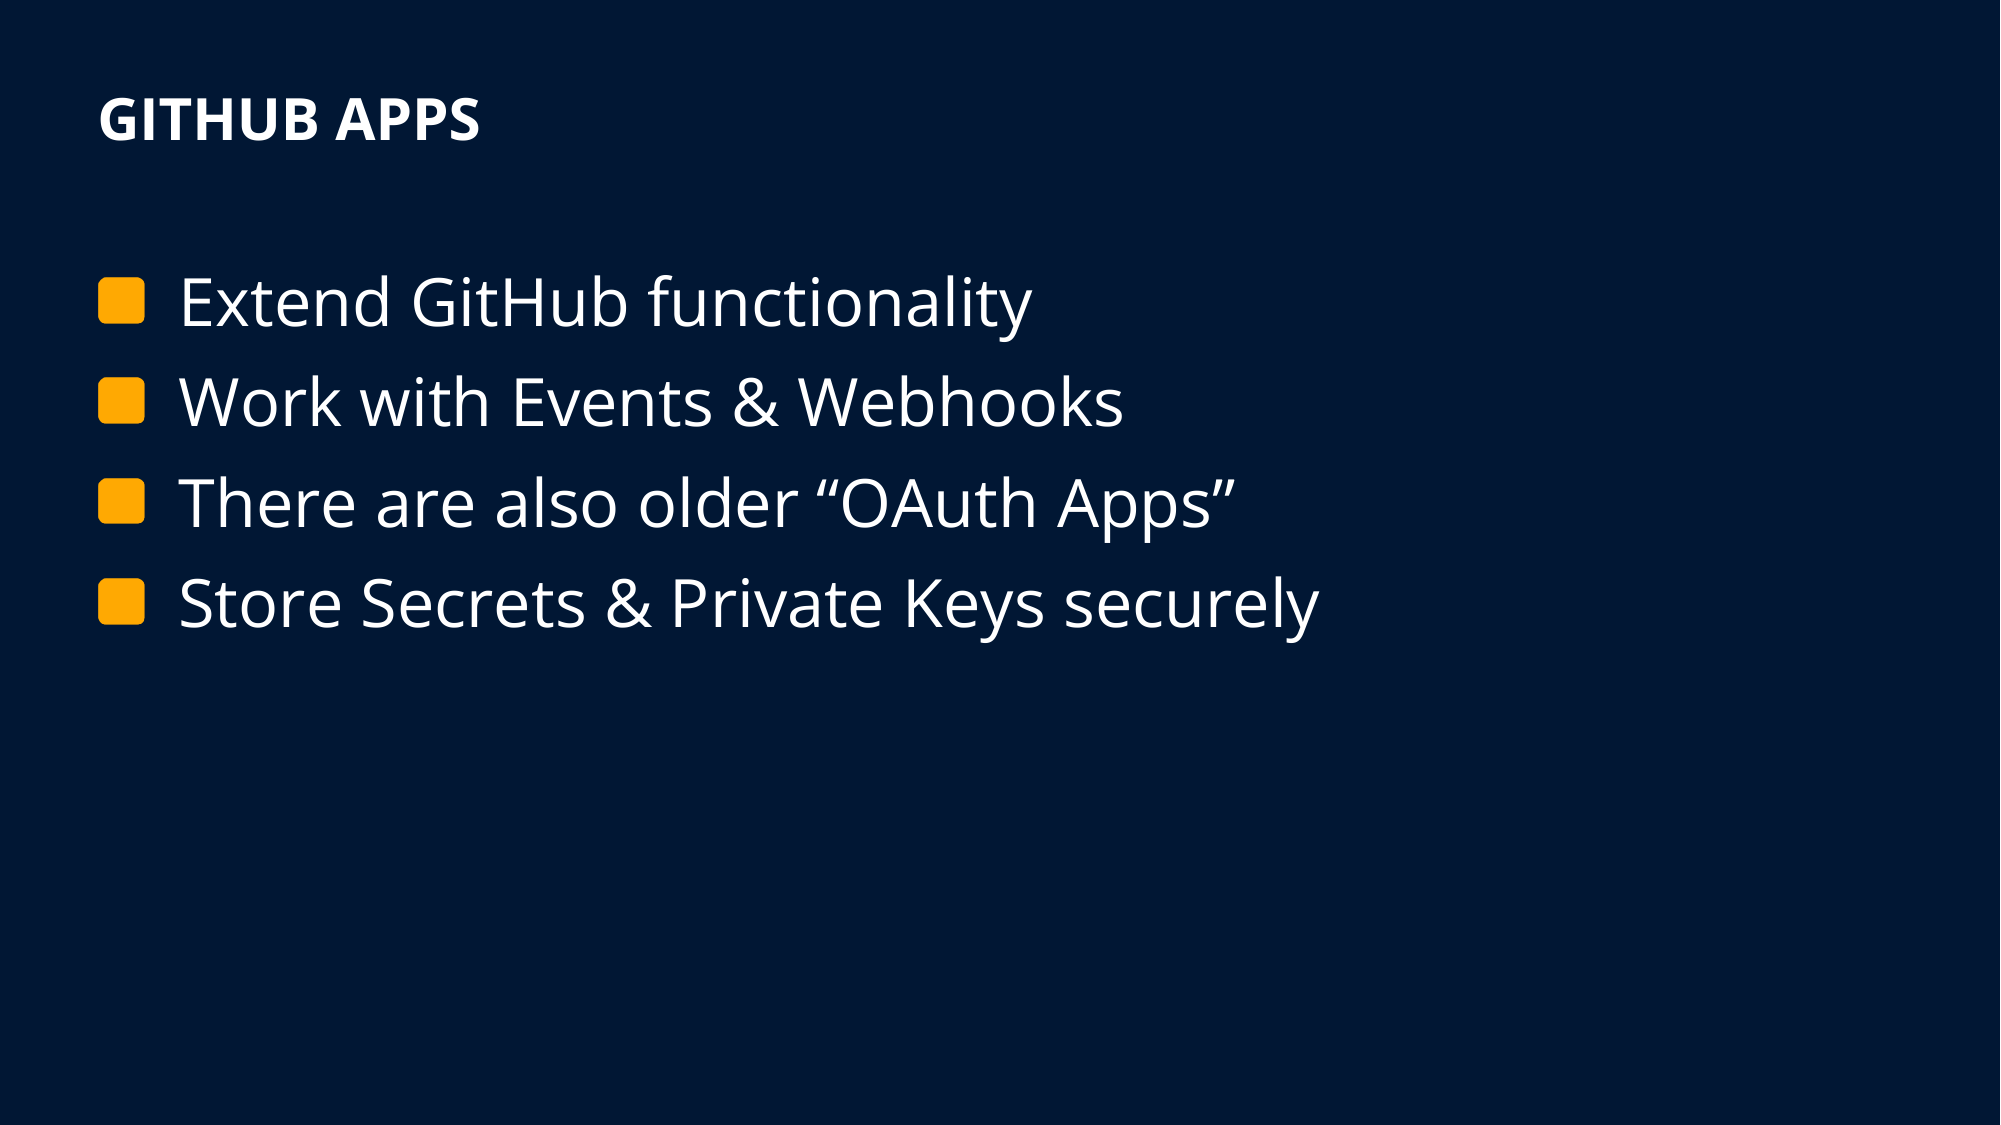

# GitHub Apps
  Extend GitHub functionality
  Work with Events & Webhooks
  There are also older “OAuth Apps”
  Store Secrets & Private Keys securely